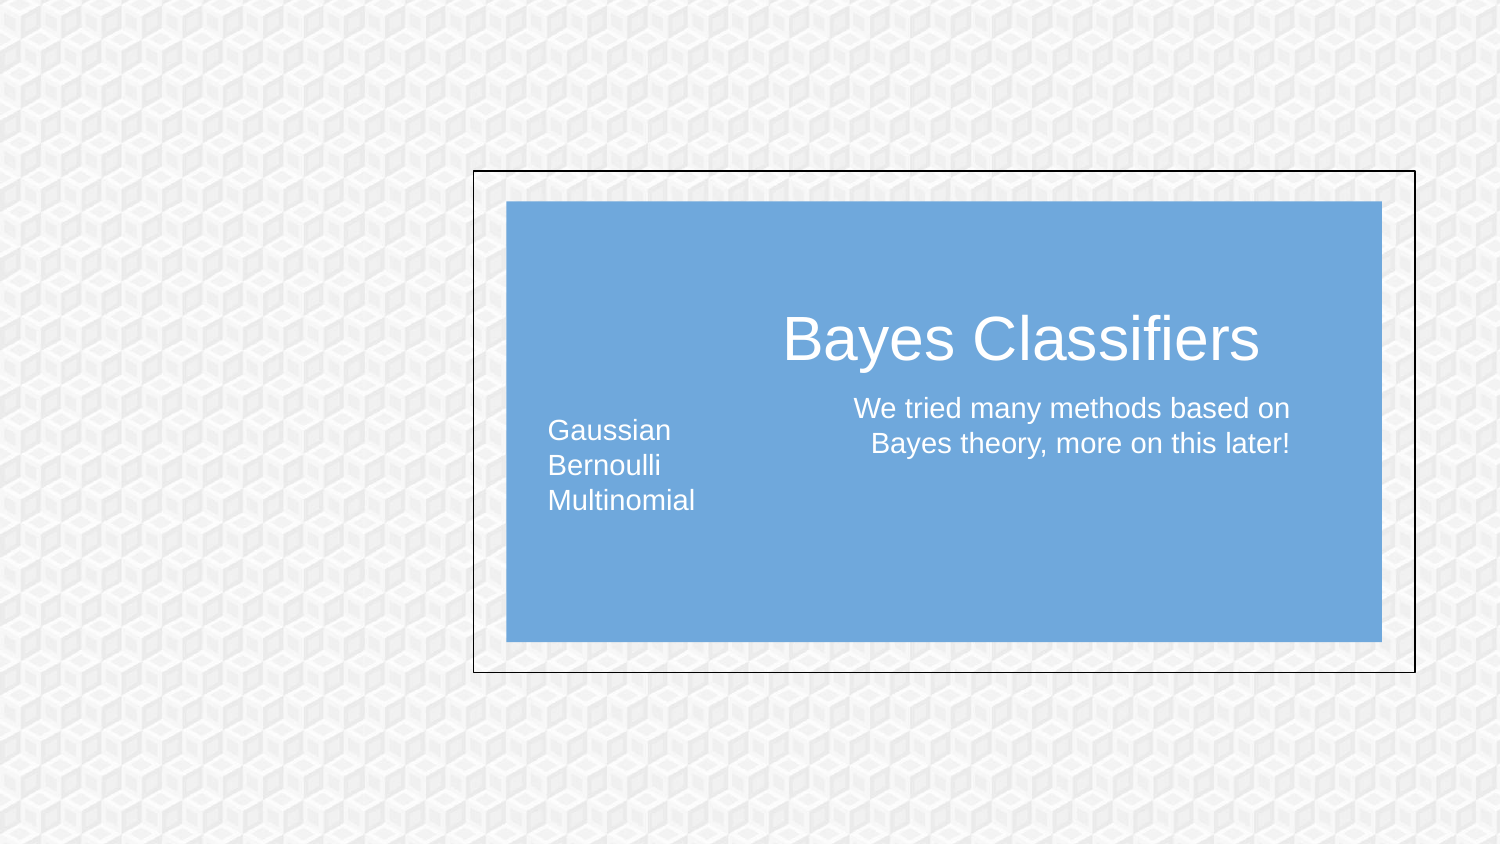

# Bayes Classifiers
We tried many methods based on Bayes theory, more on this later!
Gaussian
Bernoulli
Multinomial